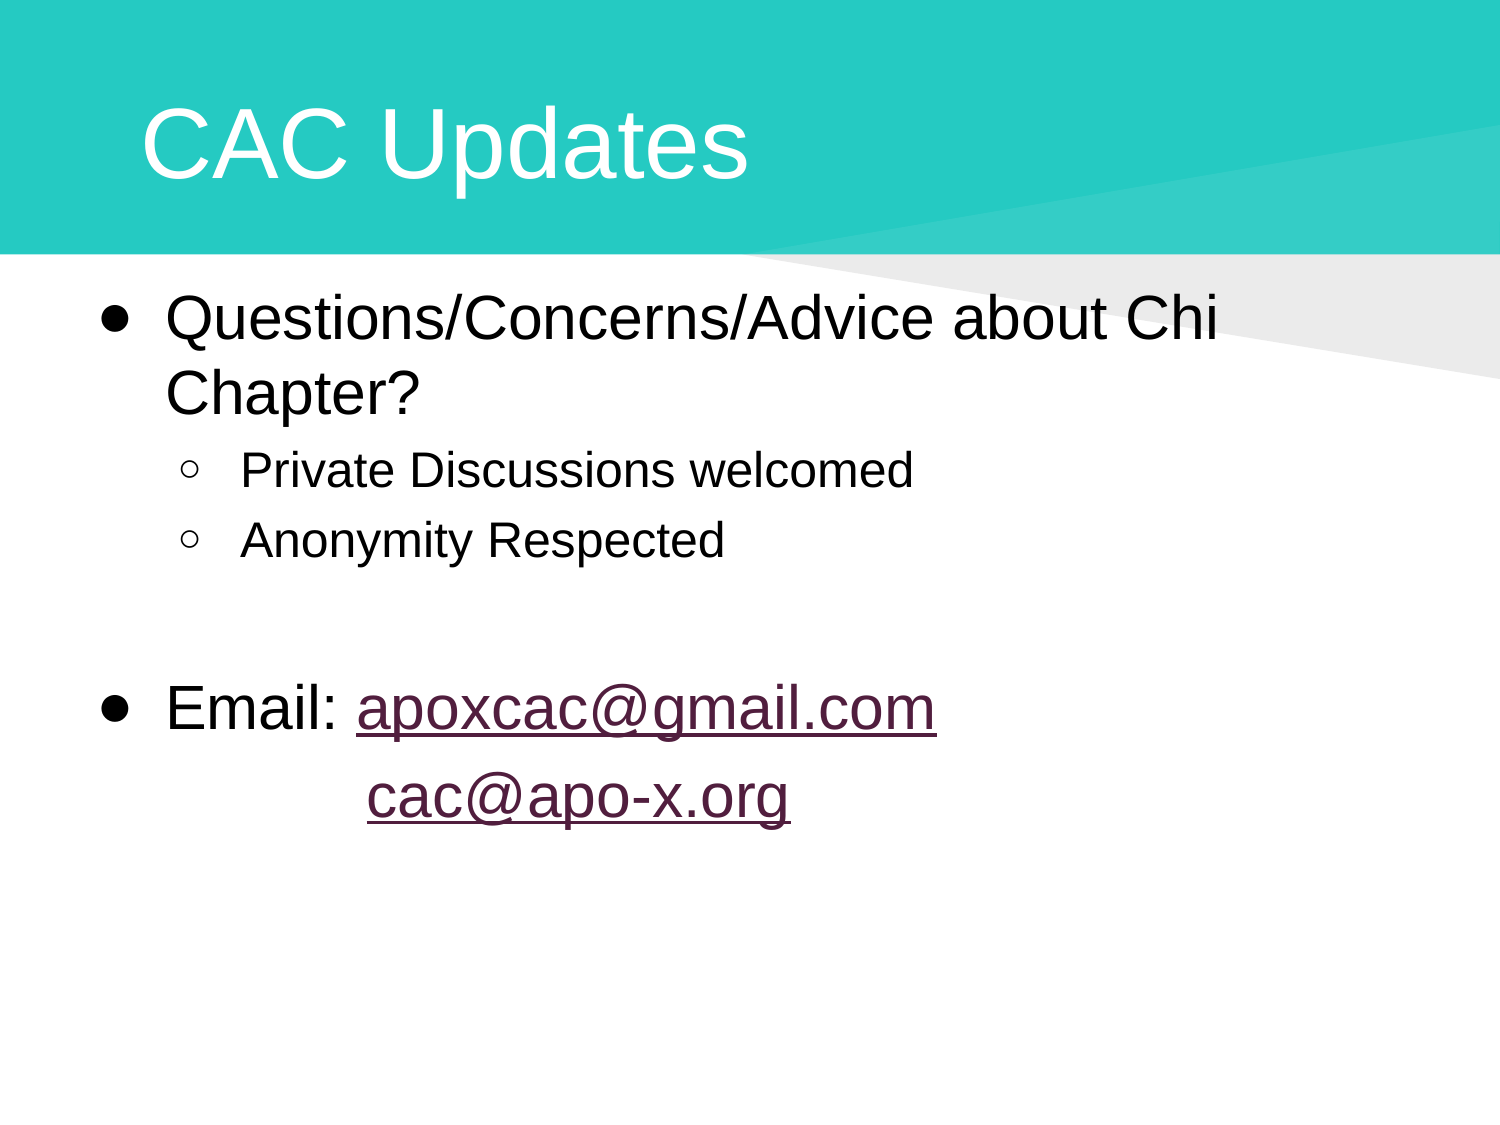

# CAC Updates
Questions/Concerns/Advice about Chi Chapter?
Private Discussions welcomed
Anonymity Respected

Email: apoxcac@gmail.com
   cac@apo-x.org